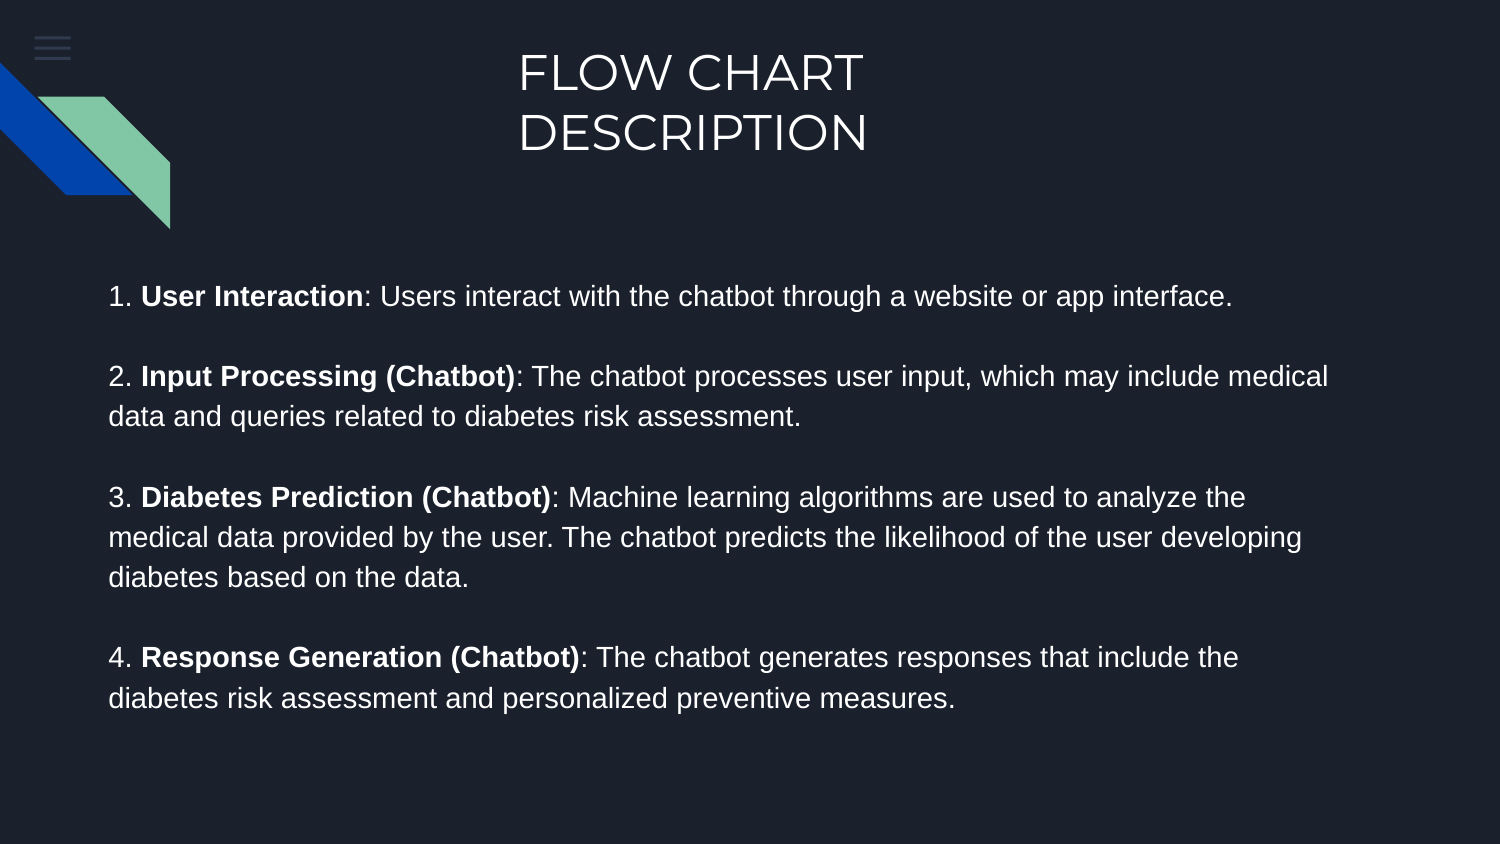

# FLOW CHART DESCRIPTION
1. User Interaction: Users interact with the chatbot through a website or app interface.

2. Input Processing (Chatbot): The chatbot processes user input, which may include medical data and queries related to diabetes risk assessment.

3. Diabetes Prediction (Chatbot): Machine learning algorithms are used to analyze the medical data provided by the user. The chatbot predicts the likelihood of the user developing diabetes based on the data.

4. Response Generation (Chatbot): The chatbot generates responses that include the diabetes risk assessment and personalized preventive measures.